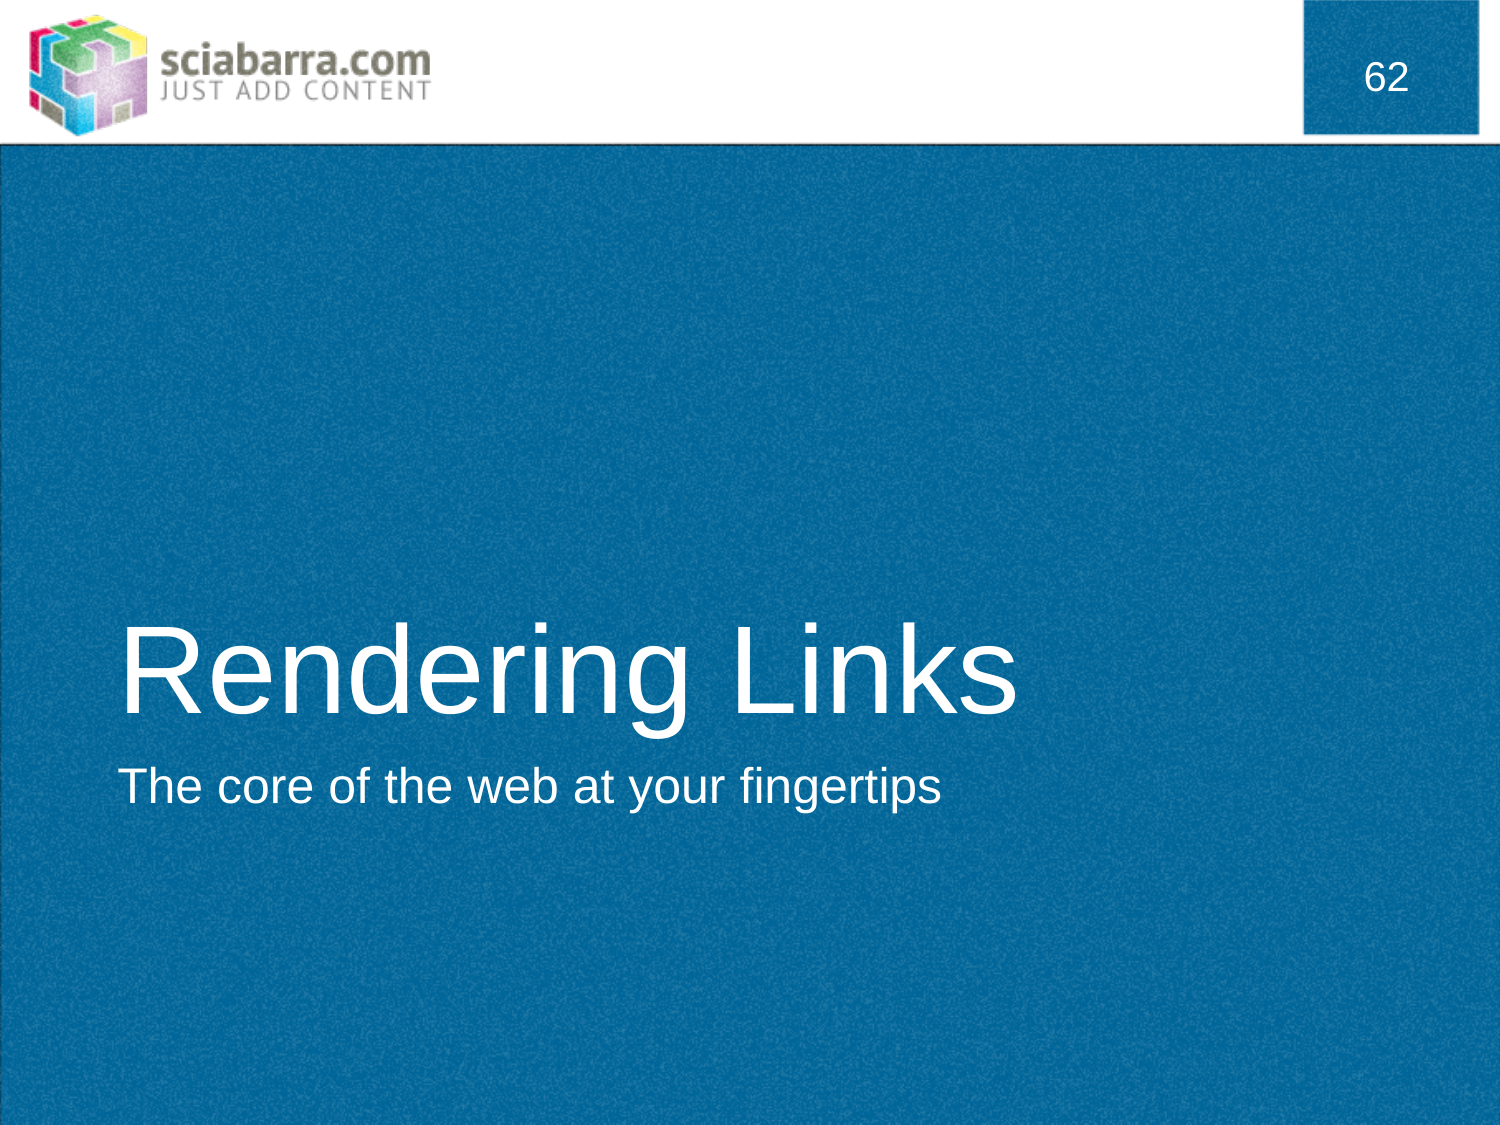

62
# Rendering Links
The core of the web at your fingertips